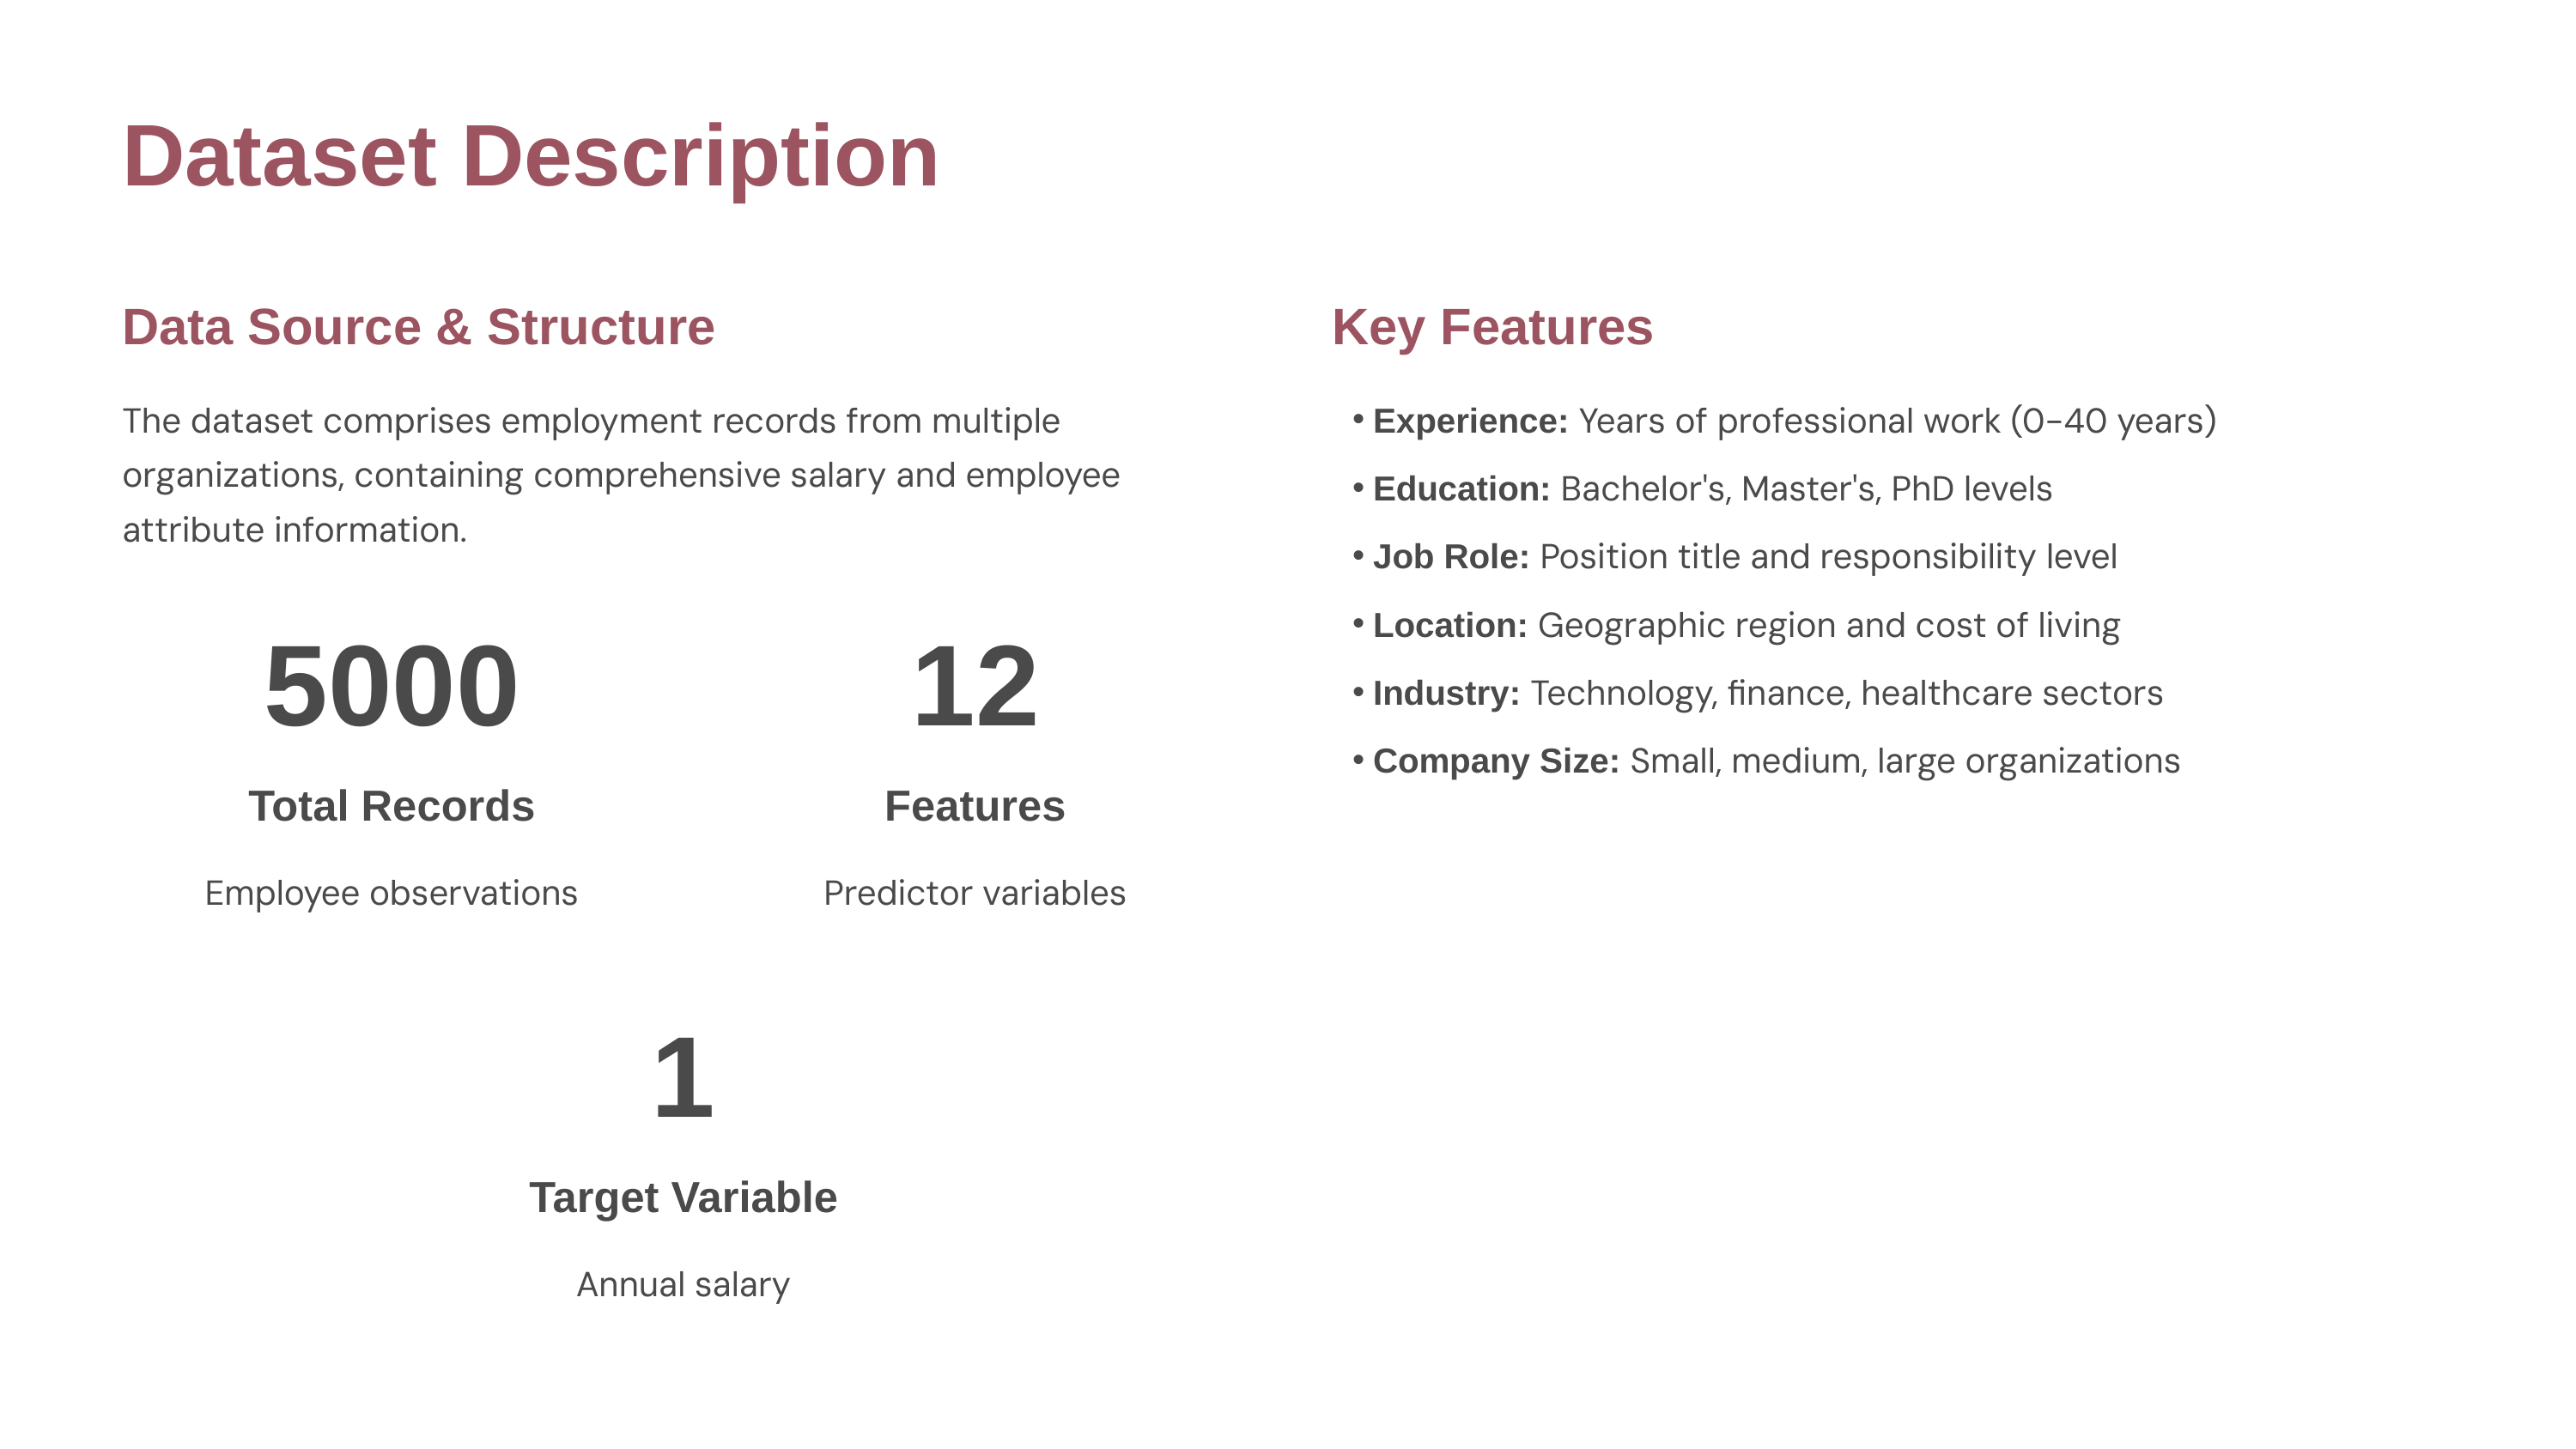

Dataset Description
Data Source & Structure
Key Features
The dataset comprises employment records from multiple organizations, containing comprehensive salary and employee attribute information.
Experience: Years of professional work (0-40 years)
Education: Bachelor's, Master's, PhD levels
Job Role: Position title and responsibility level
Location: Geographic region and cost of living
5000
12
Industry: Technology, finance, healthcare sectors
Company Size: Small, medium, large organizations
Total Records
Features
Employee observations
Predictor variables
1
Target Variable
Annual salary